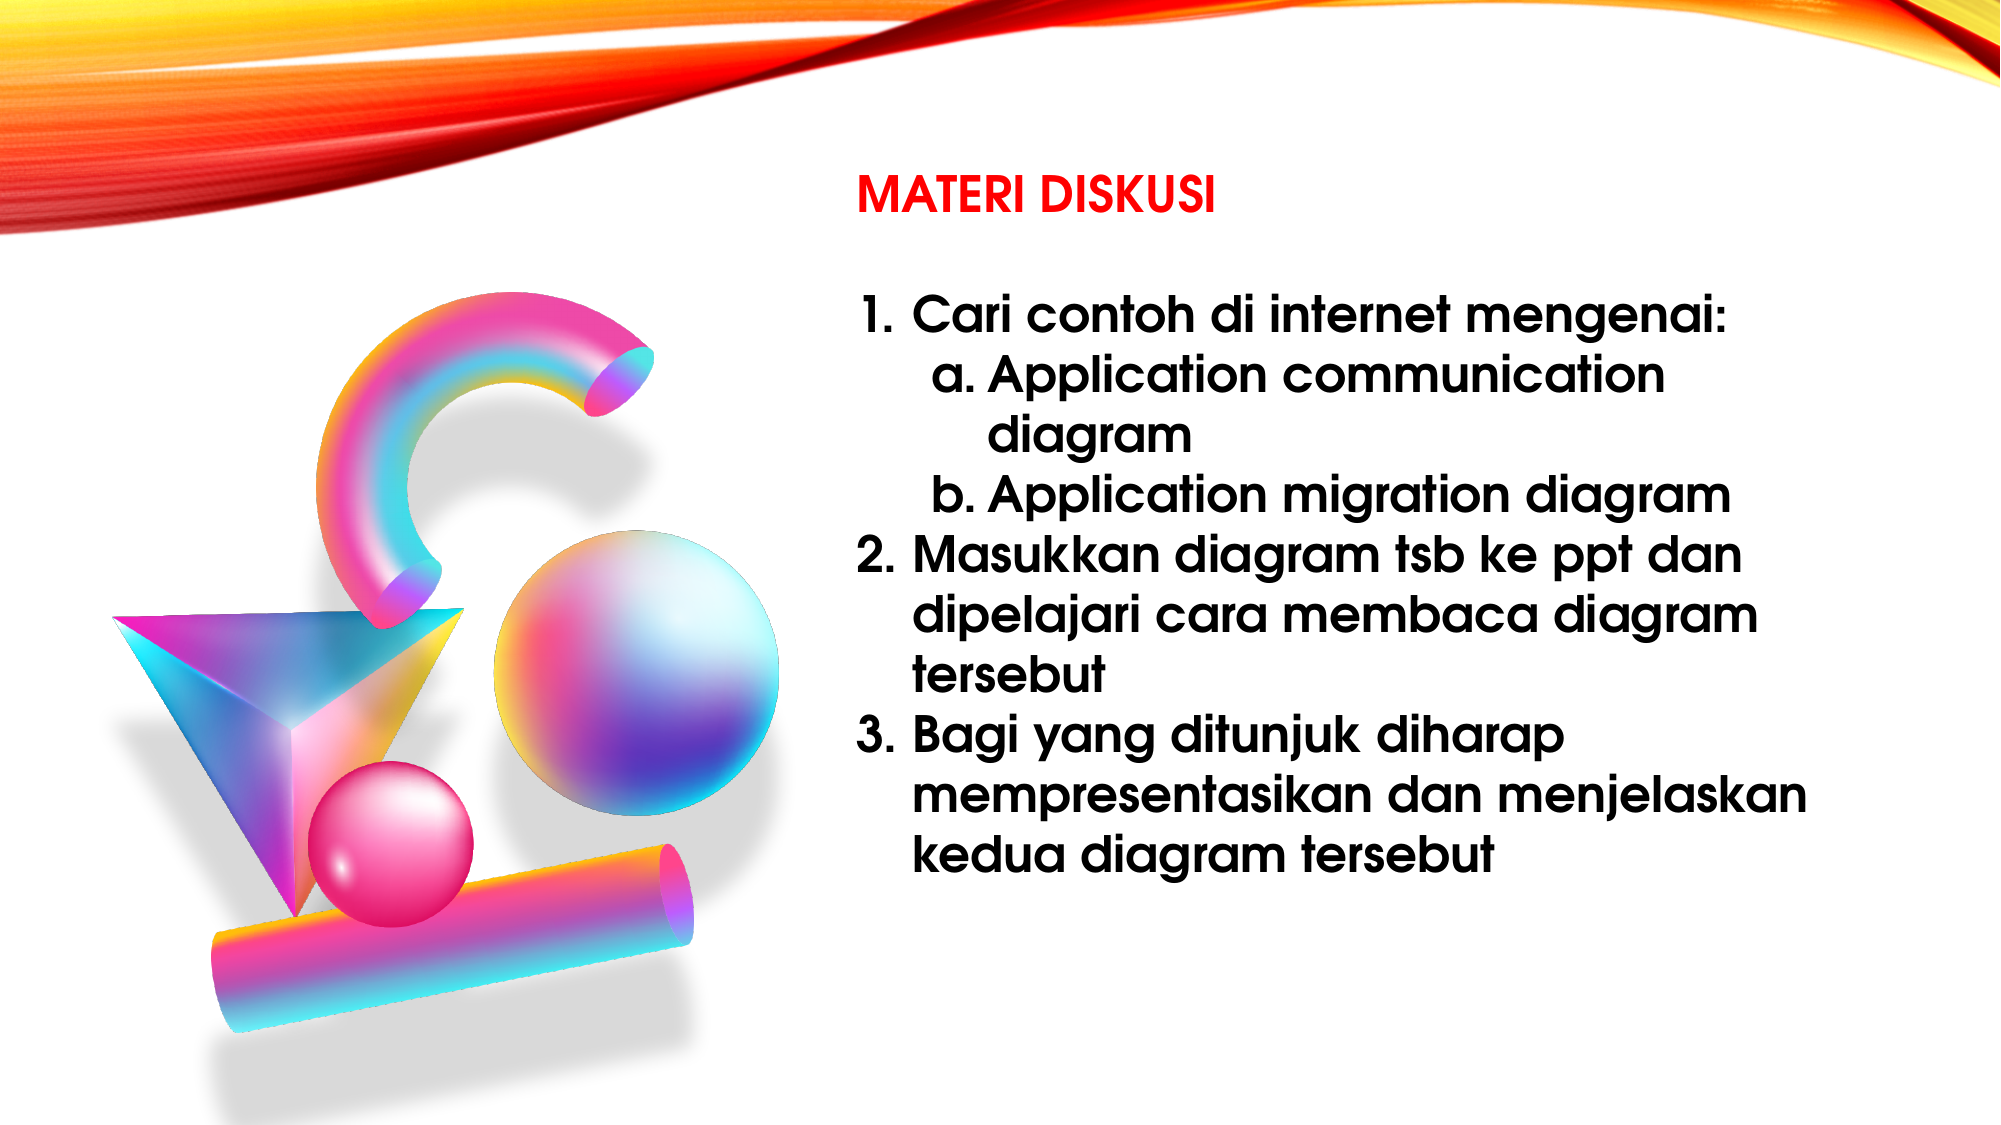

MATERI DISKUSI

Cari contoh di internet mengenai:
Application communication diagram
Application migration diagram
Masukkan diagram tsb ke ppt dan dipelajari cara membaca diagram tersebut
Bagi yang ditunjuk diharap mempresentasikan dan menjelaskan kedua diagram tersebut